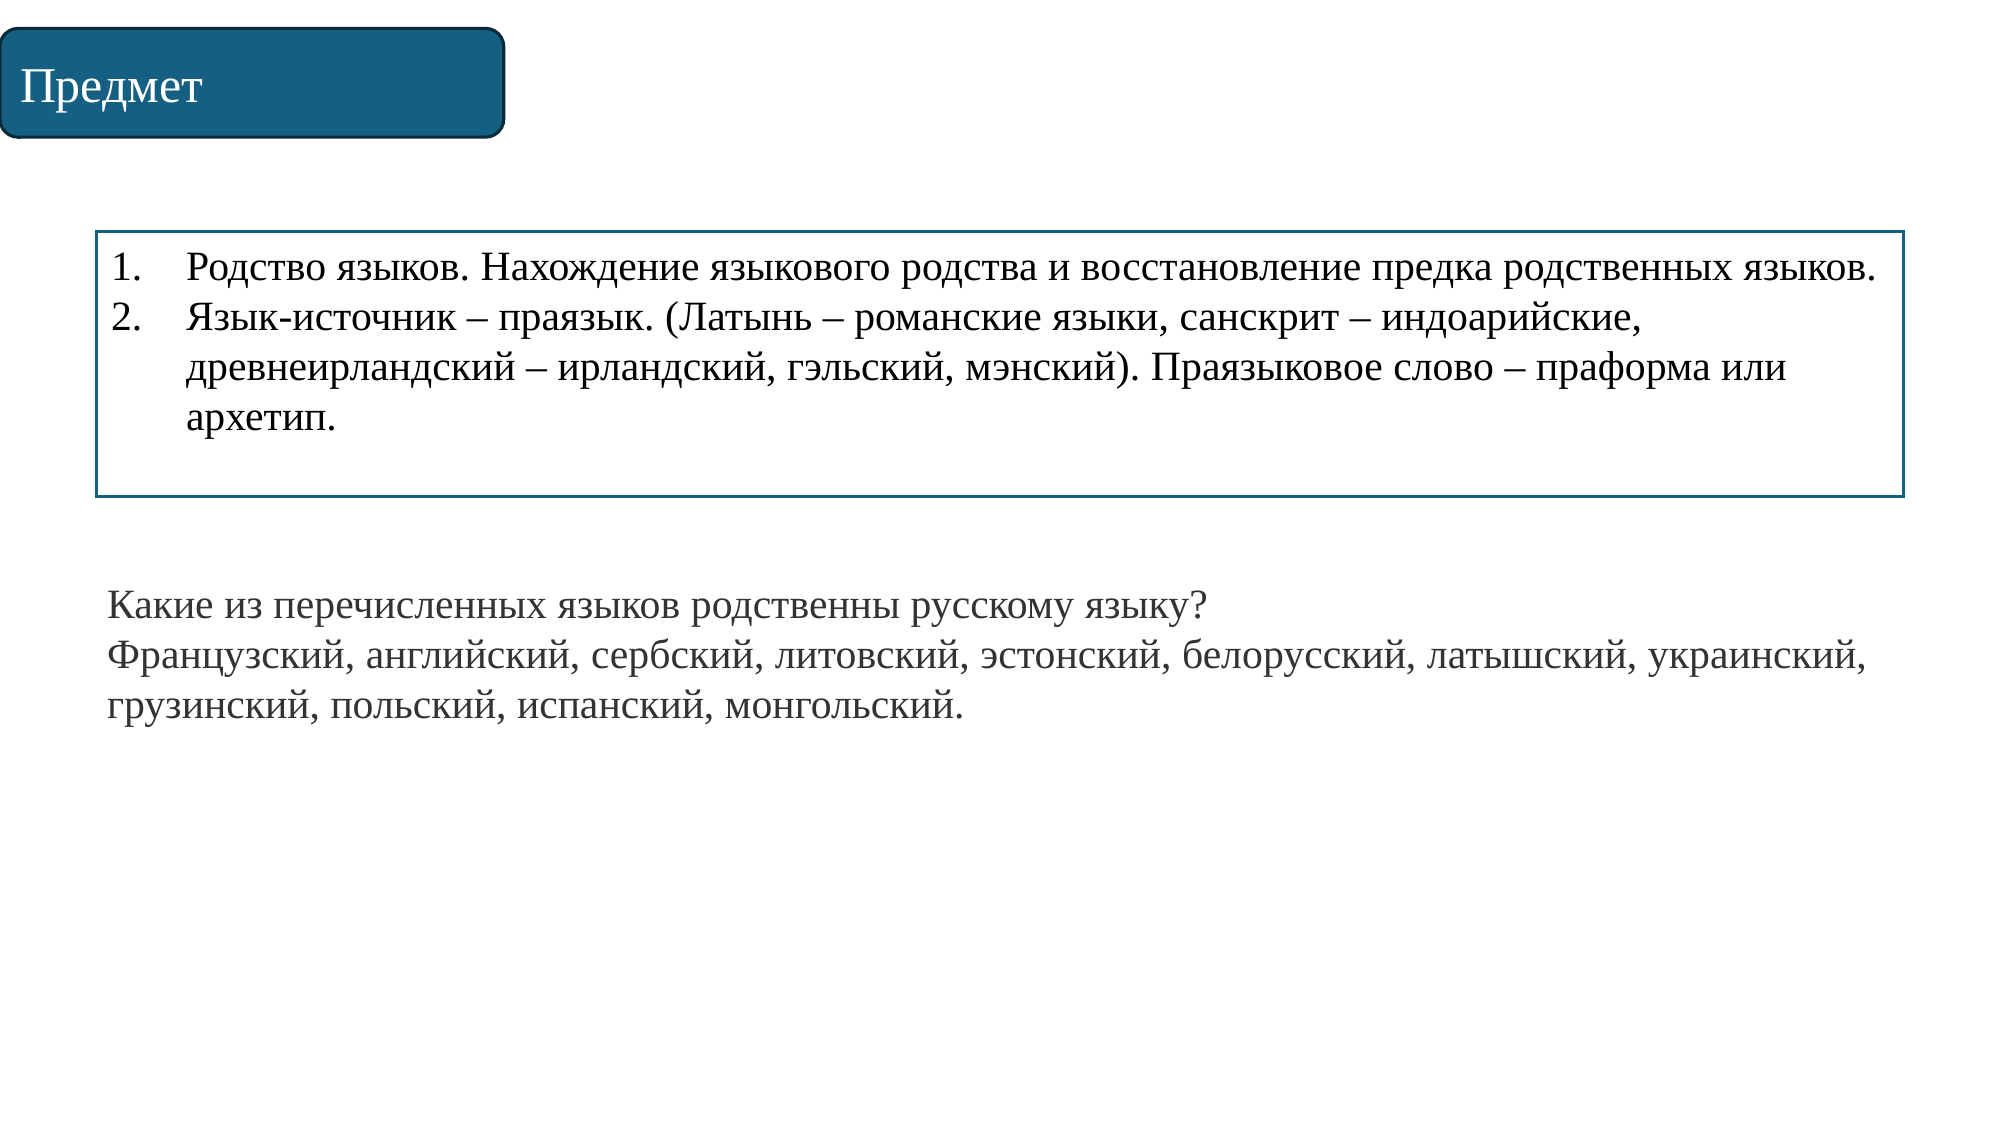

Предмет
Родство языков. Нахождение языкового родства и восстановление предка родственных языков.
Язык-источник – праязык. (Латынь – романские языки, санскрит – индоарийские, древнеирландский – ирландский, гэльский, мэнский). Праязыковое слово – праформа или архетип.

Какие из перечисленных языков родственны русскому языку?
Французский, английский, сербский, литовский, эстонский, белорусский, латышский, украинский, грузинский, польский, испанский, монгольский.